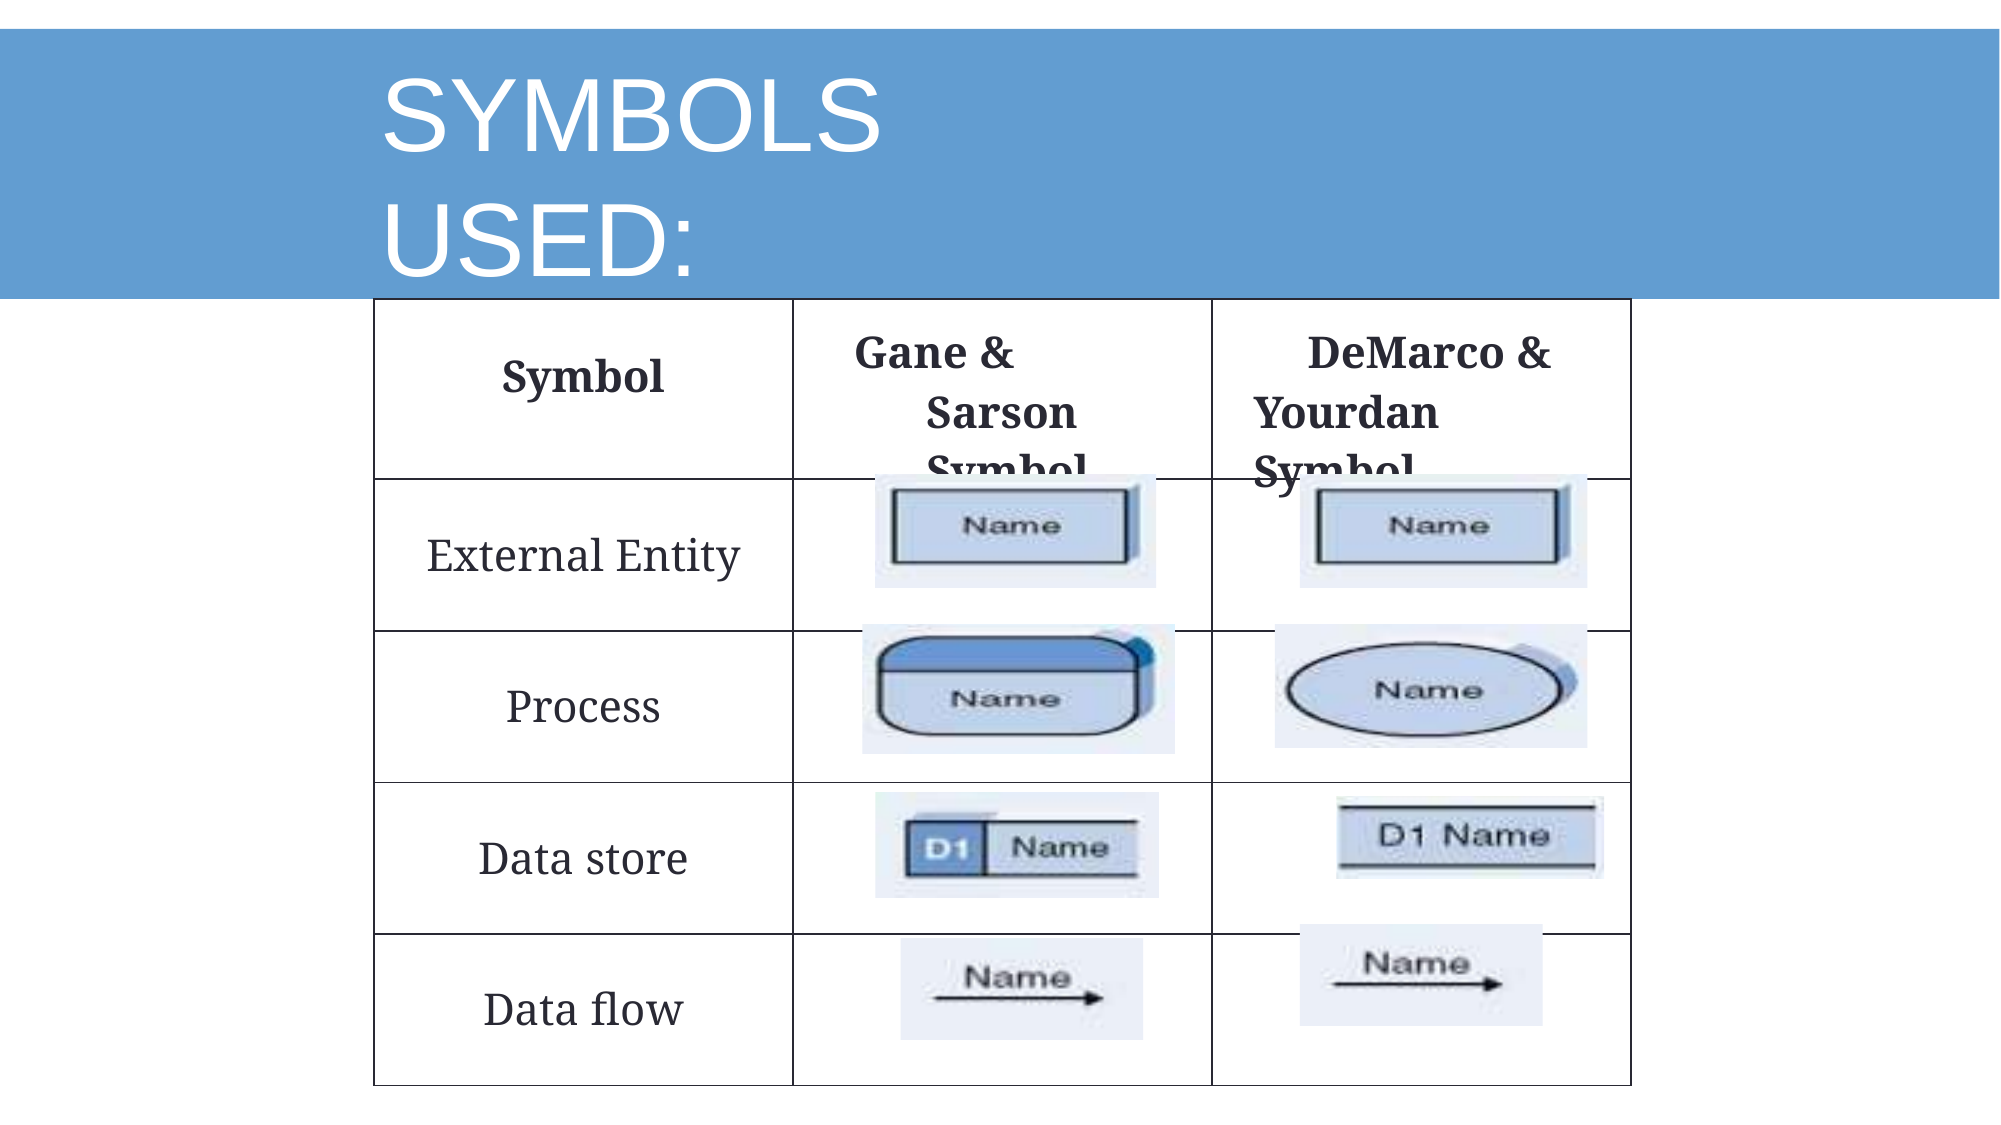

# Symbols Used:
| Symbol | Gane & Sarson Symbol | DeMarco & Yourdan Symbol |
| --- | --- | --- |
| External Entity |  |  |
| Process |  |  |
| Data store |  |  |
| Data flow |  |  |